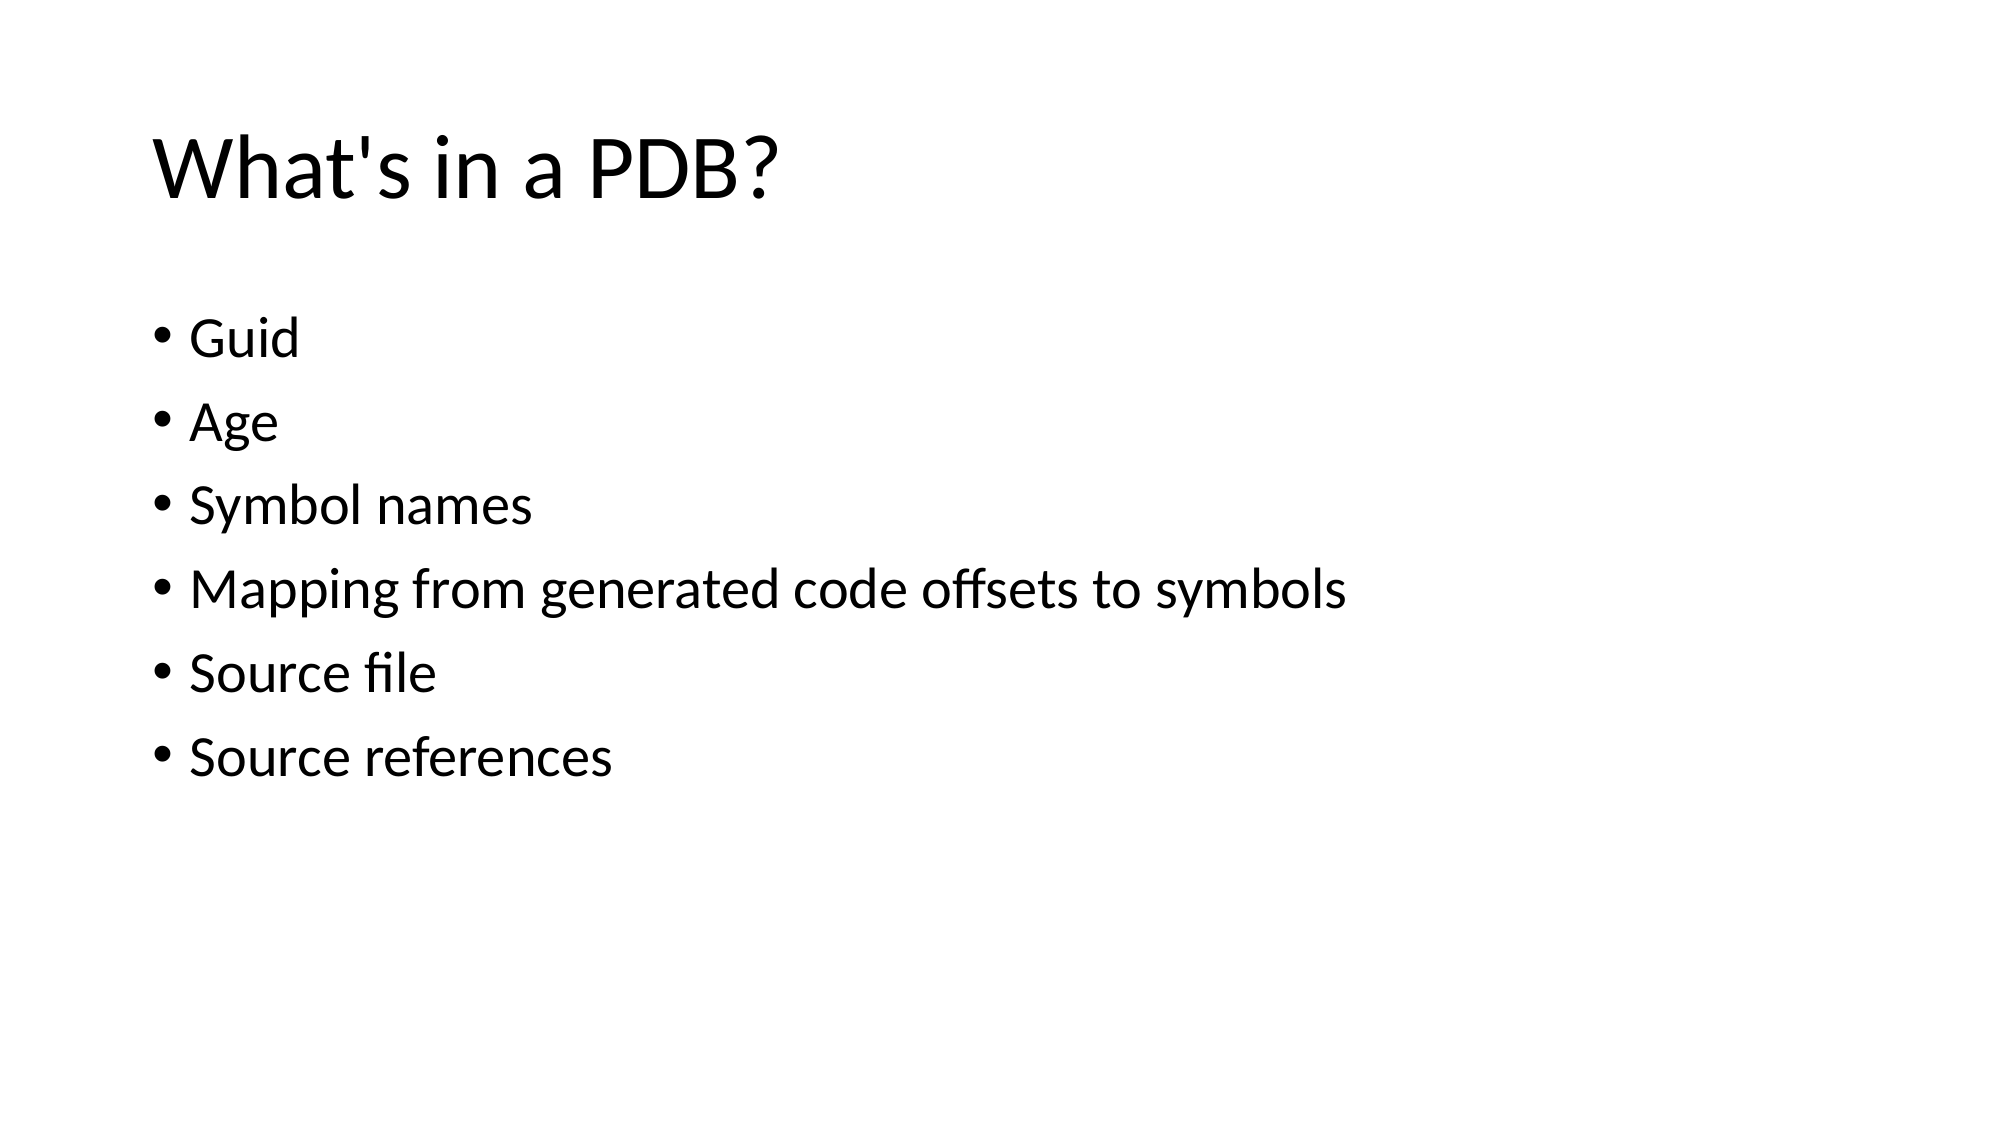

# What's in a PDB?
Guid
Age
Symbol names
Mapping from generated code offsets to symbols
Source file
Source references